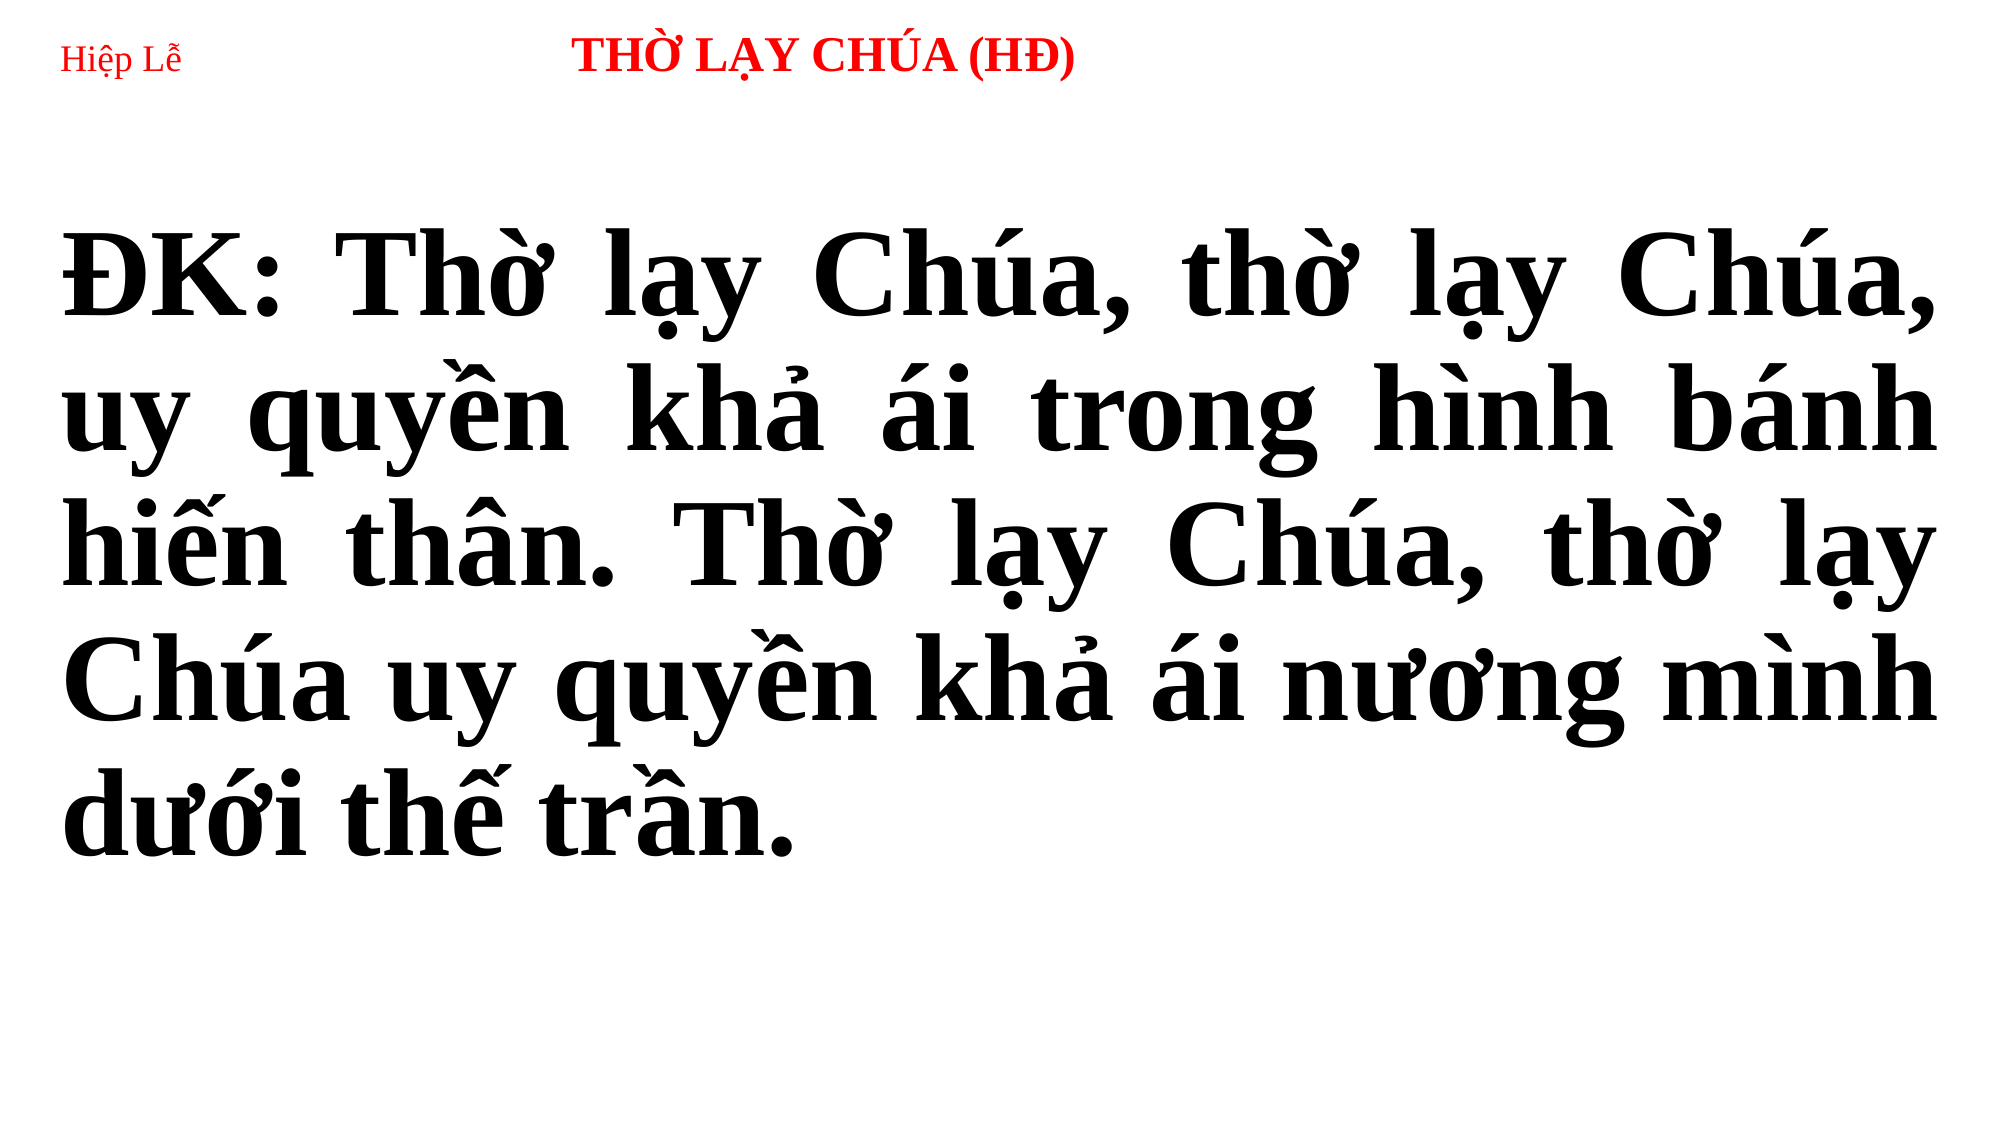

# Hiệp Lễ                                         THỜ LẠY CHÚA (HĐ)
ĐK: Thờ lạy Chúa, thờ lạy Chúa, uy quyền khả ái trong hình bánh hiến thân. Thờ lạy Chúa, thờ lạy Chúa uy quyền khả ái nương mình dưới thế trần.